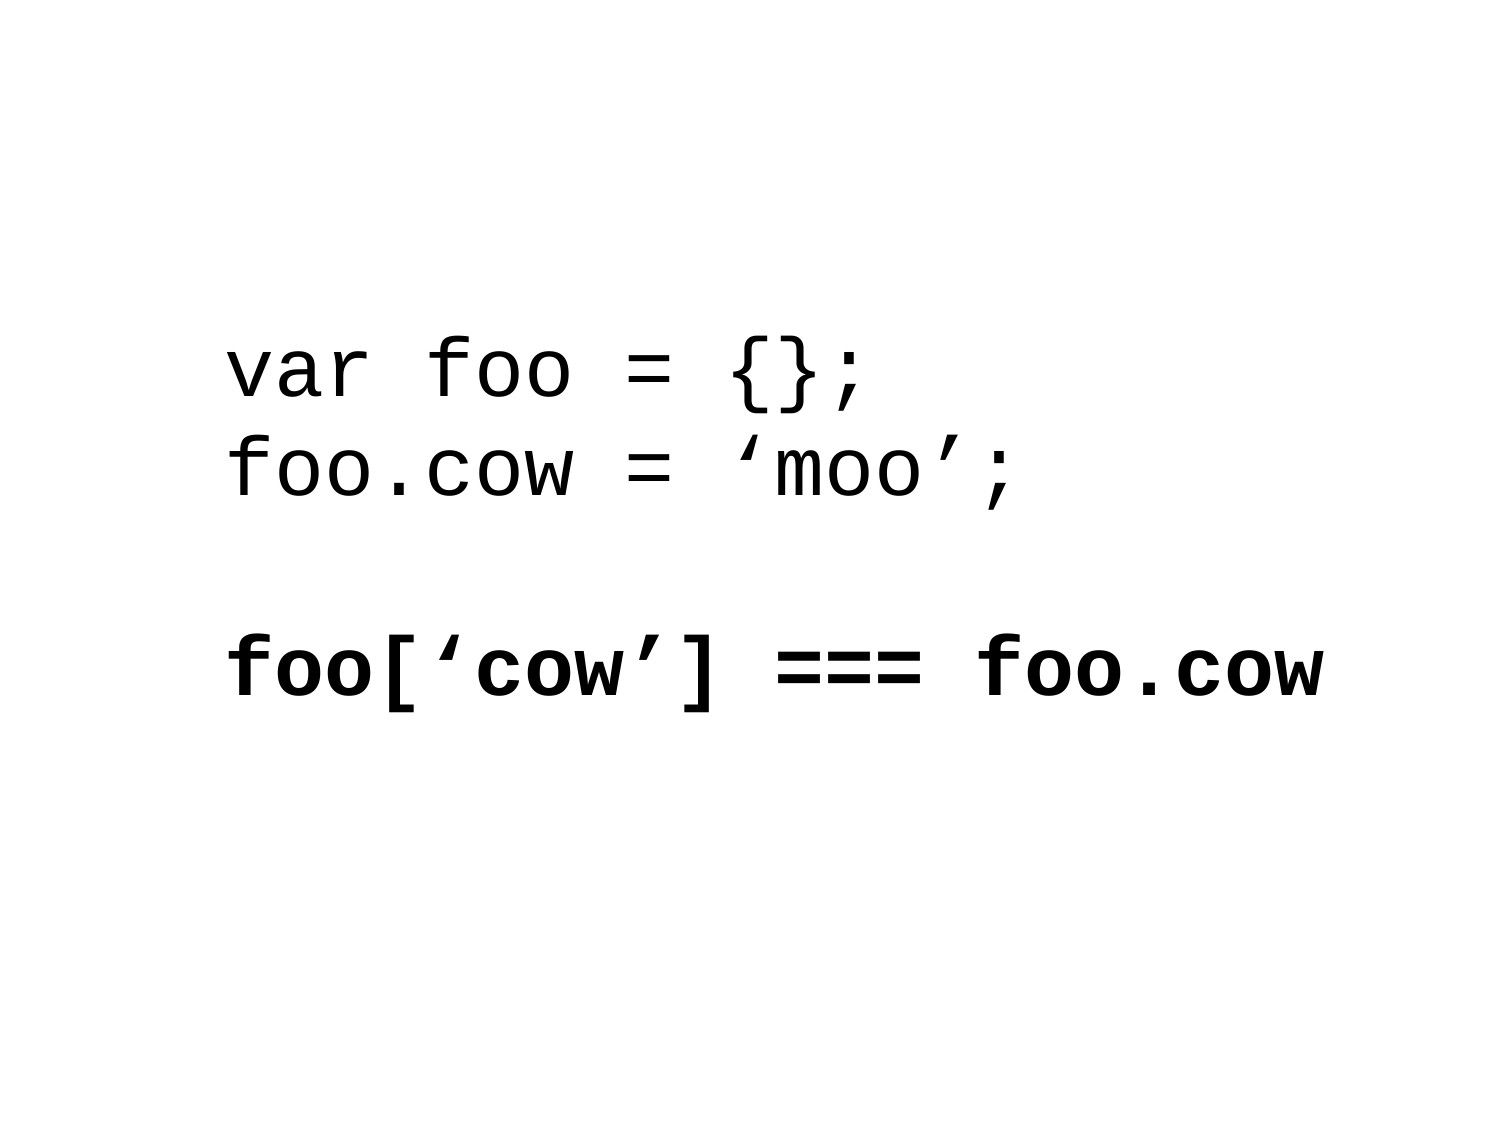

# var foo = {}; foo.cow = ‘moo’; foo[‘cow’] === foo.cow